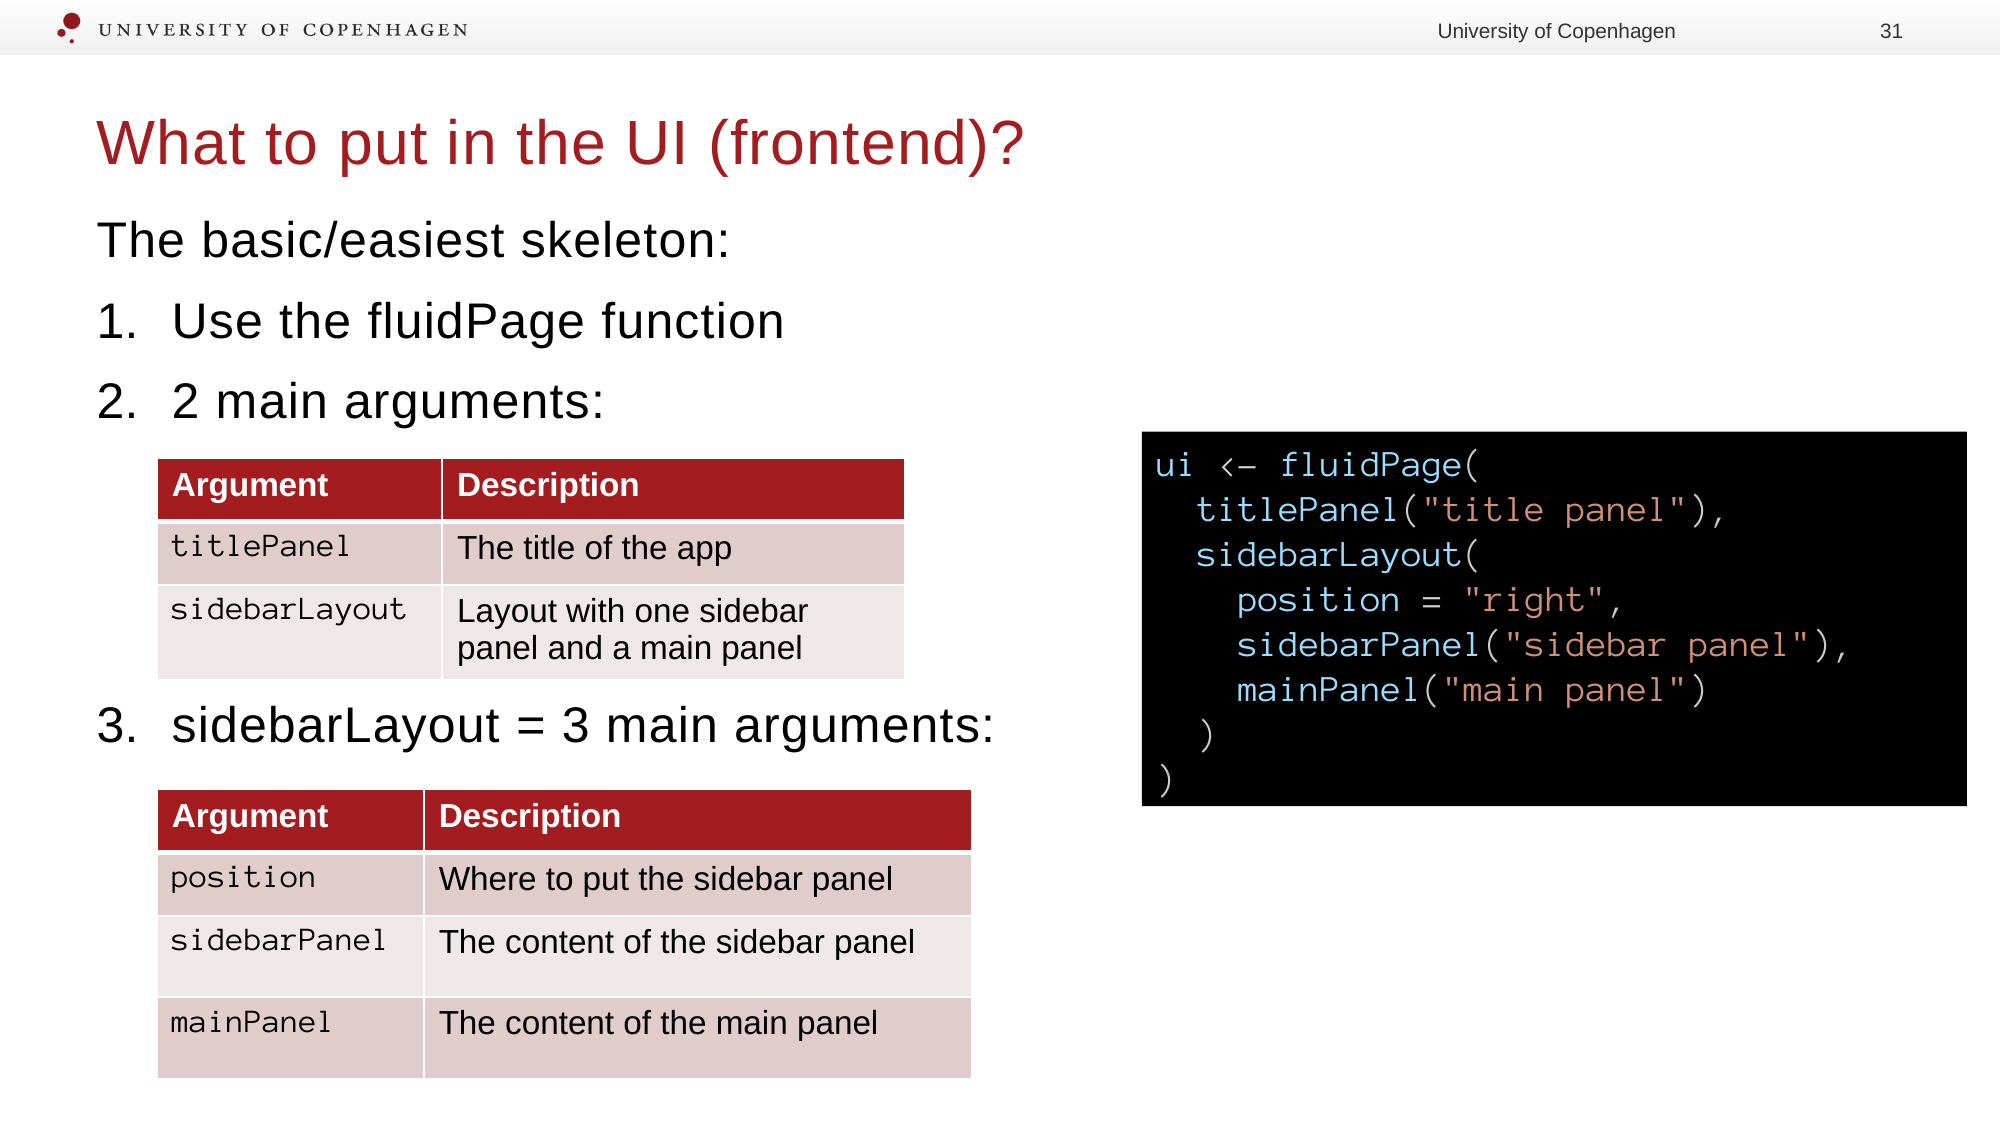

University of Copenhagen

31
# What to put in the UI (frontend)?
The basic/easiest skeleton:
Use the fluidPage function
2 main arguments:

sidebarLayout = 3 main arguments:

ui <- fluidPage(
  titlePanel("title panel"),
  sidebarLayout(
    position = "right",
    sidebarPanel("sidebar panel"),
    mainPanel("main panel")
  )
)
| Argument | Description |
| --- | --- |
| titlePanel | The title of the app |
| sidebarLayout | Layout with one sidebar panel and a main panel |
| Argument | Description |
| --- | --- |
| position | Where to put the sidebar panel |
| sidebarPanel | The content of the sidebar panel |
| mainPanel | The content of the main panel |